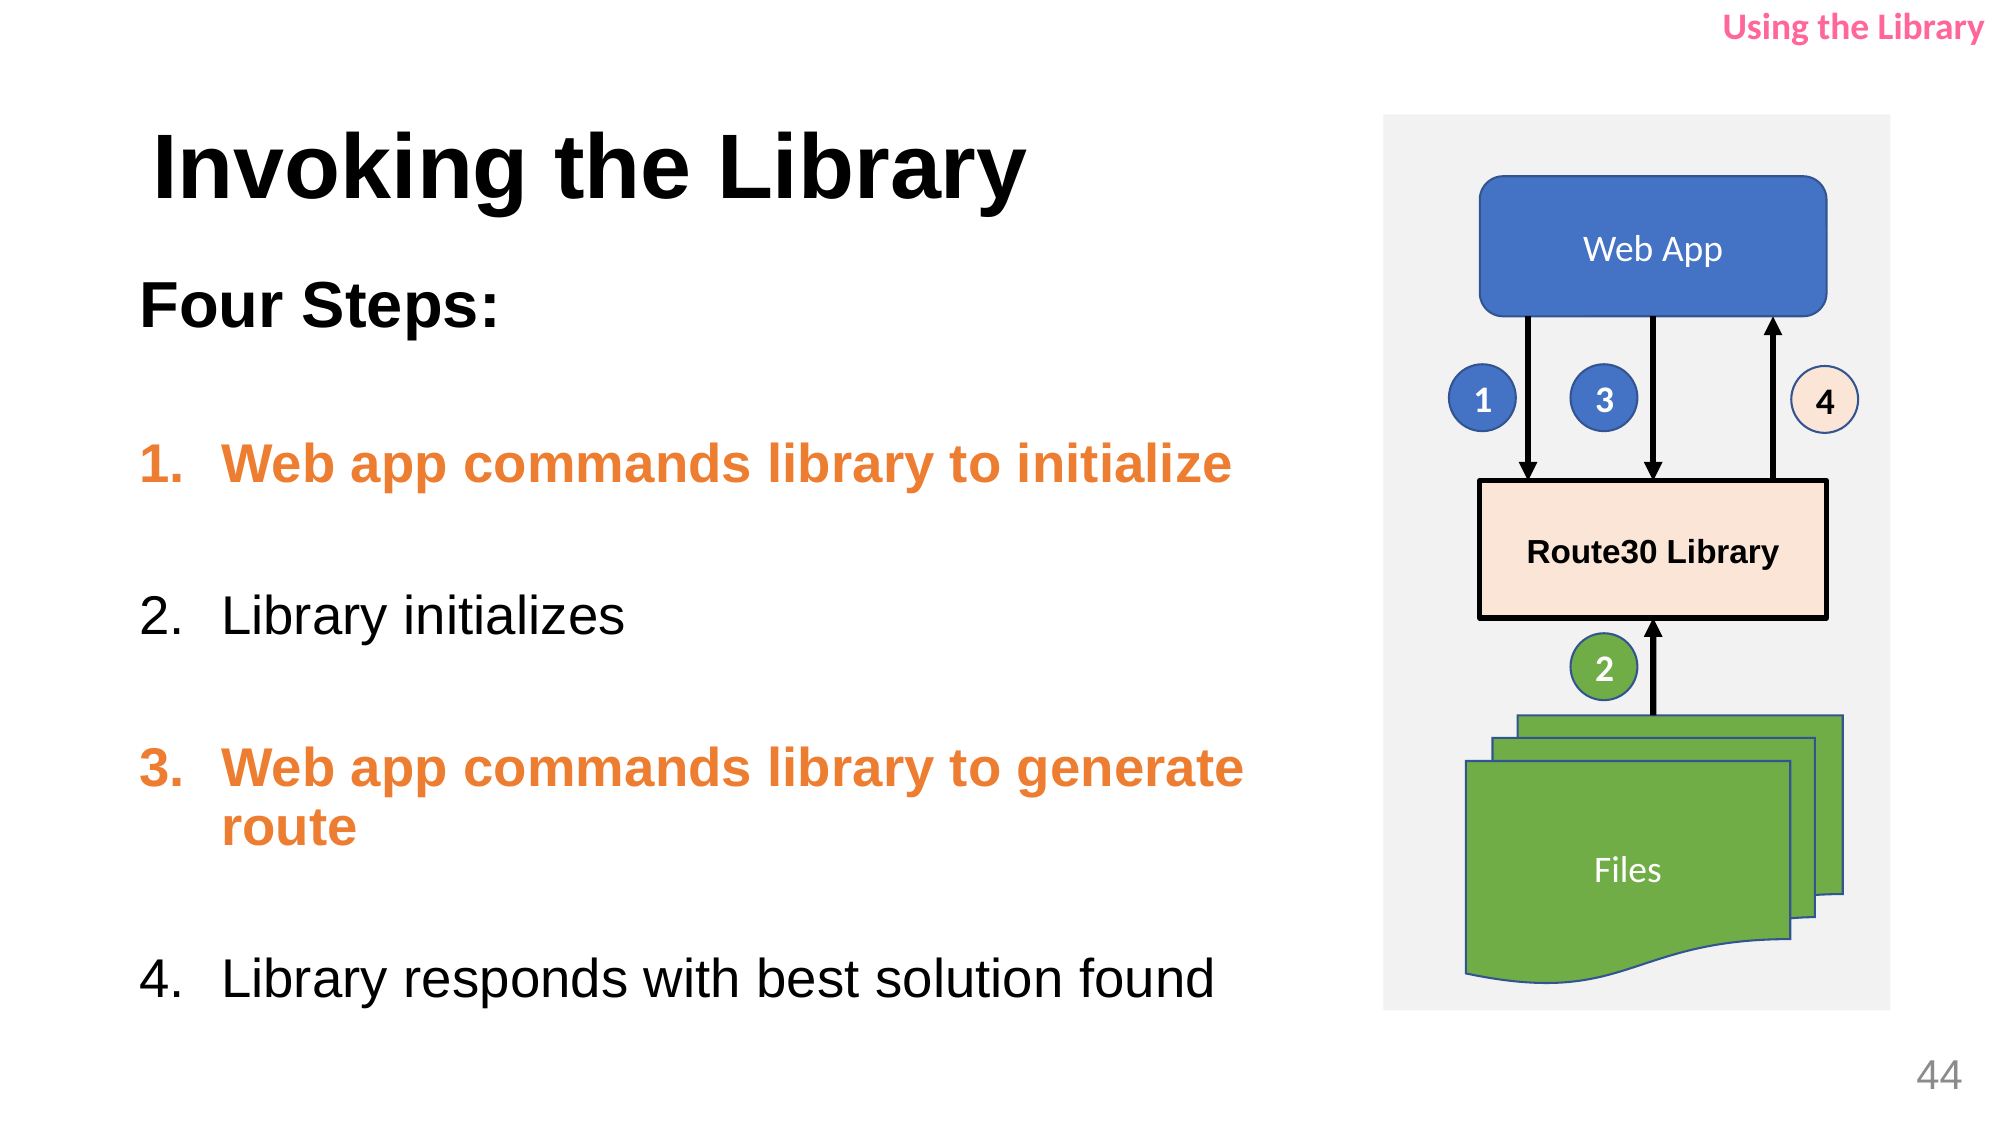

Using the Library
# Invoking the Library

Web App
Route30 Library
Files
1
3
4
2
Four Steps:

Web app commands library to initialize

Library initializes

Web app commands library to generate route

Library responds with best solution found
44